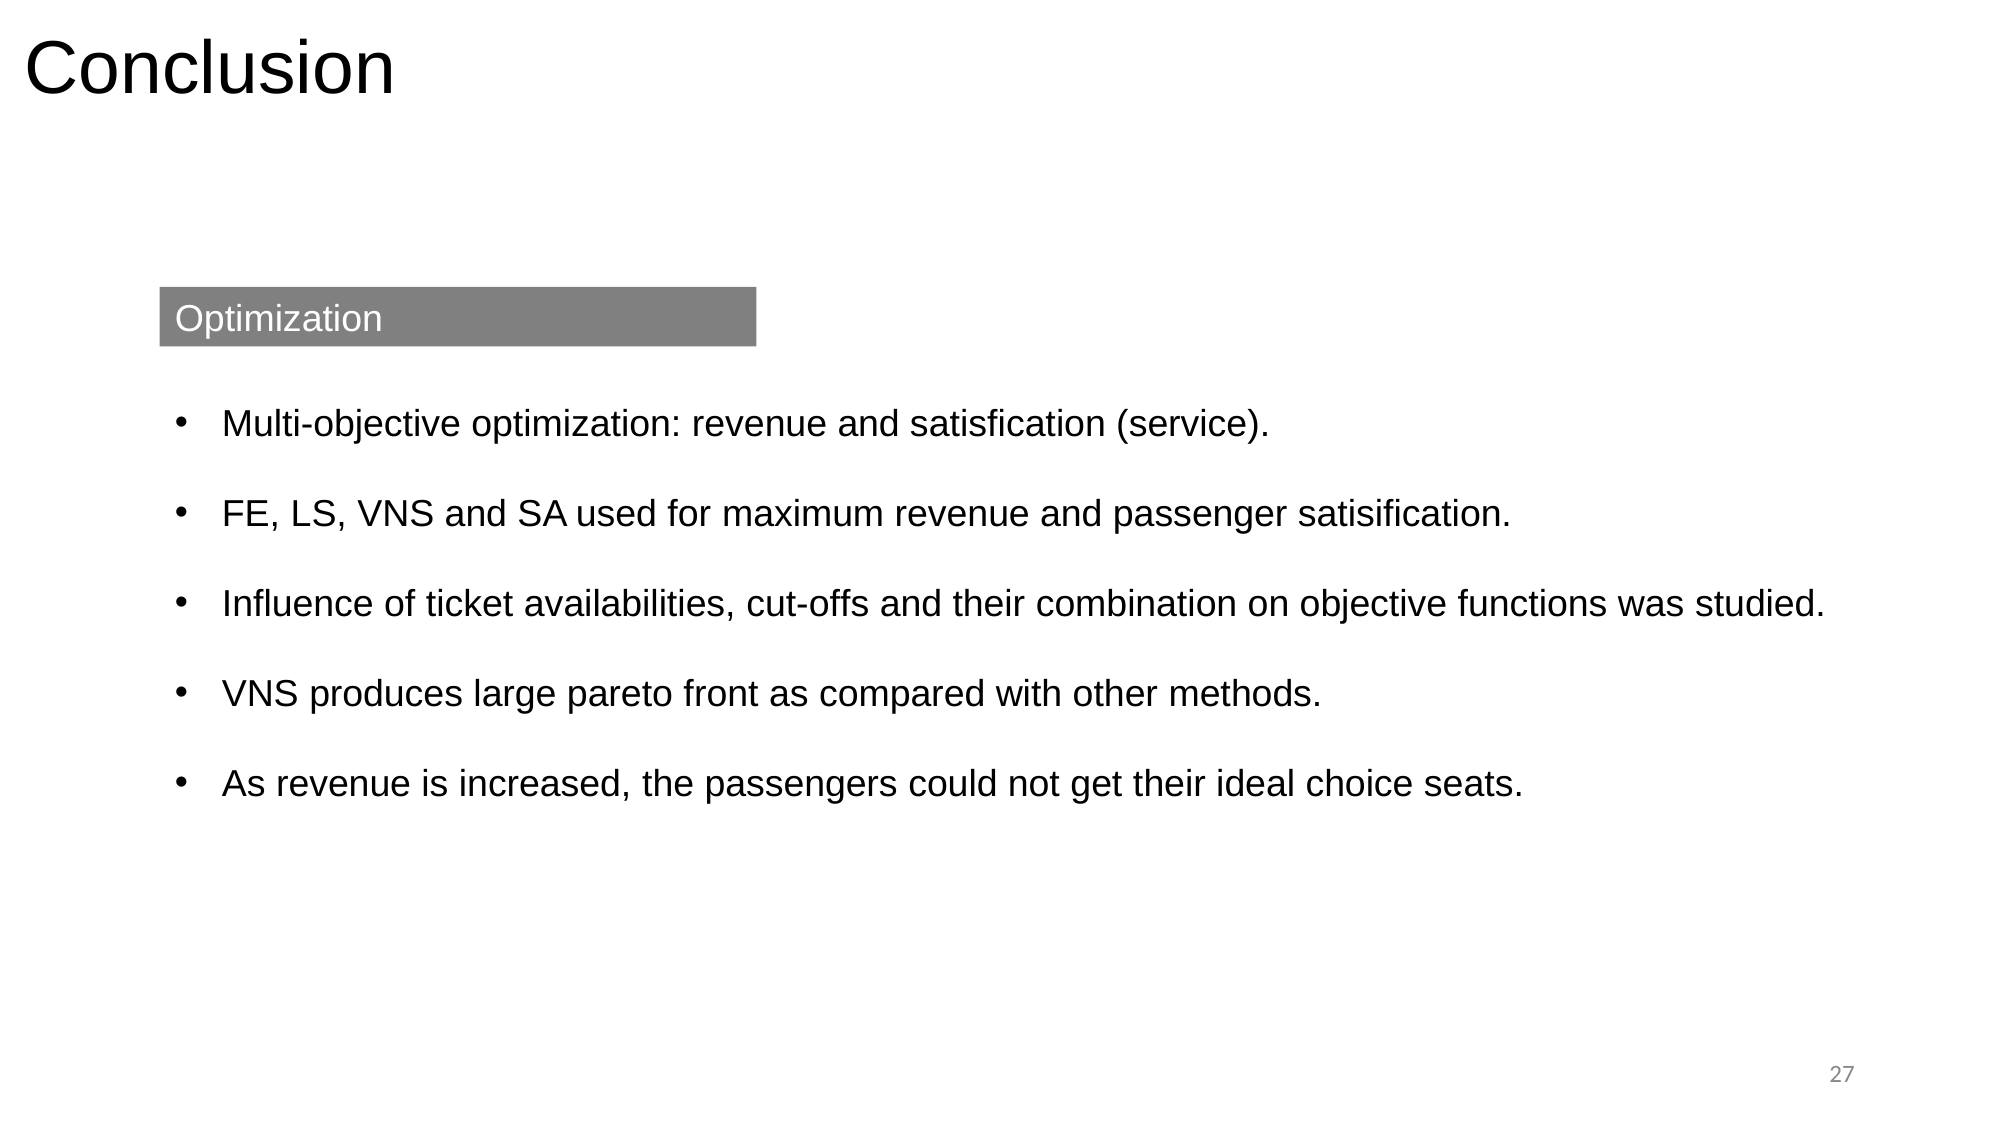

# Conclusion

Optimization
Multi-objective optimization: revenue and satisfication (service).
FE, LS, VNS and SA used for maximum revenue and passenger satisification.
Influence of ticket availabilities, cut-offs and their combination on objective functions was studied.
VNS produces large pareto front as compared with other methods.
As revenue is increased, the passengers could not get their ideal choice seats.

27